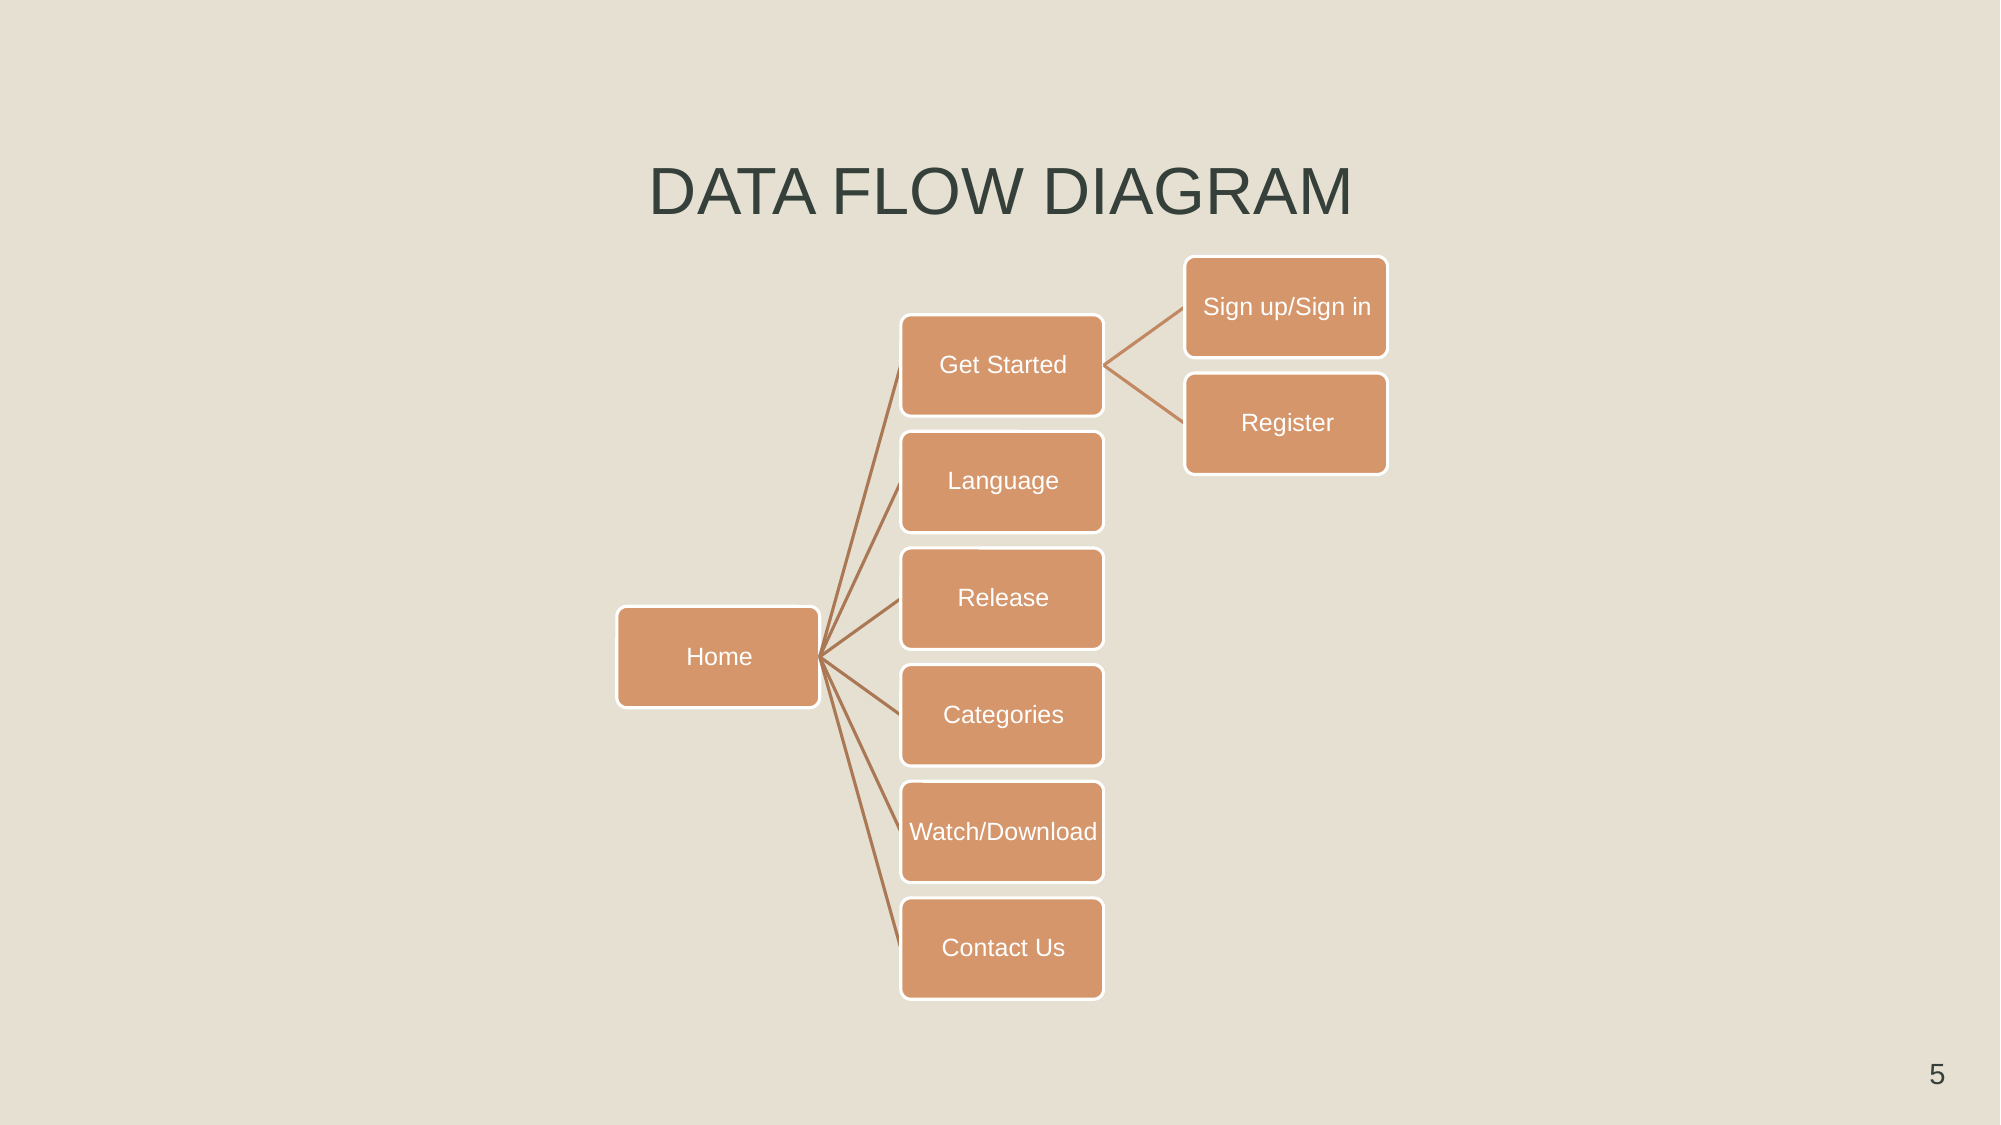

# DATA FLOW DIAGRAM
Home

Get Started

Sign up/Sign in

Register

Language

Release

Categories

Watch/Download

Contact Us

5